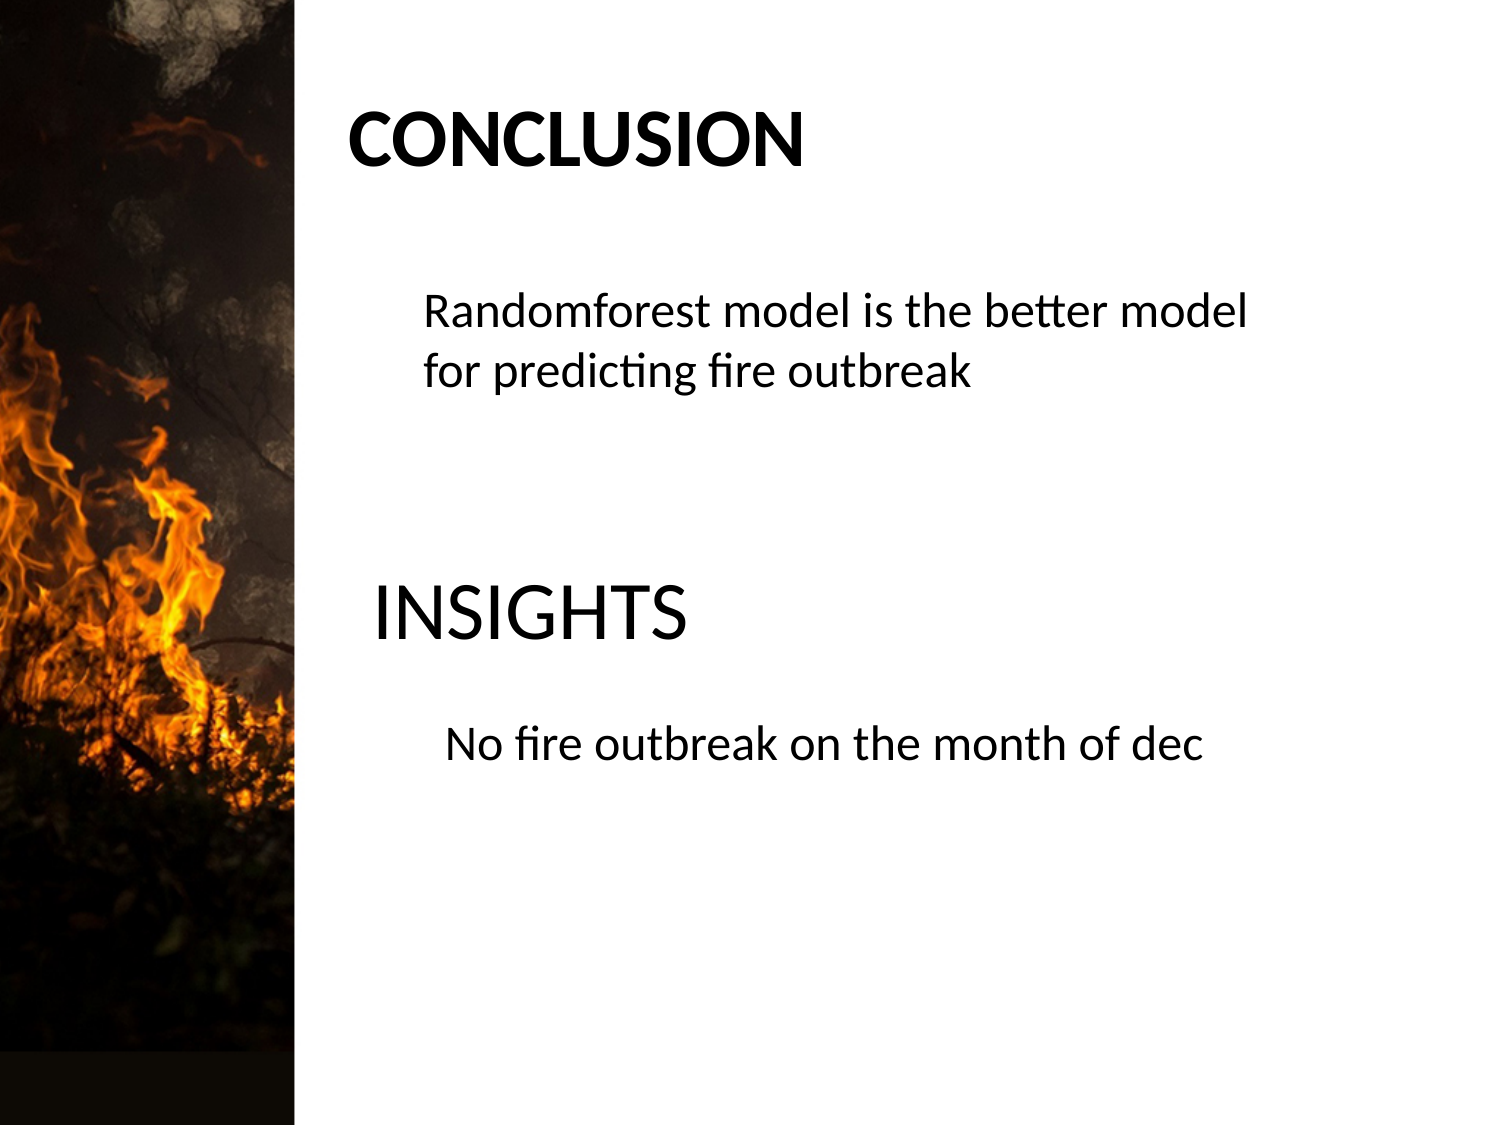

CONCLUSION

Randomforest model is the better model for predicting fire outbreak

# INSIGHTS

No fire outbreak on the month of dec